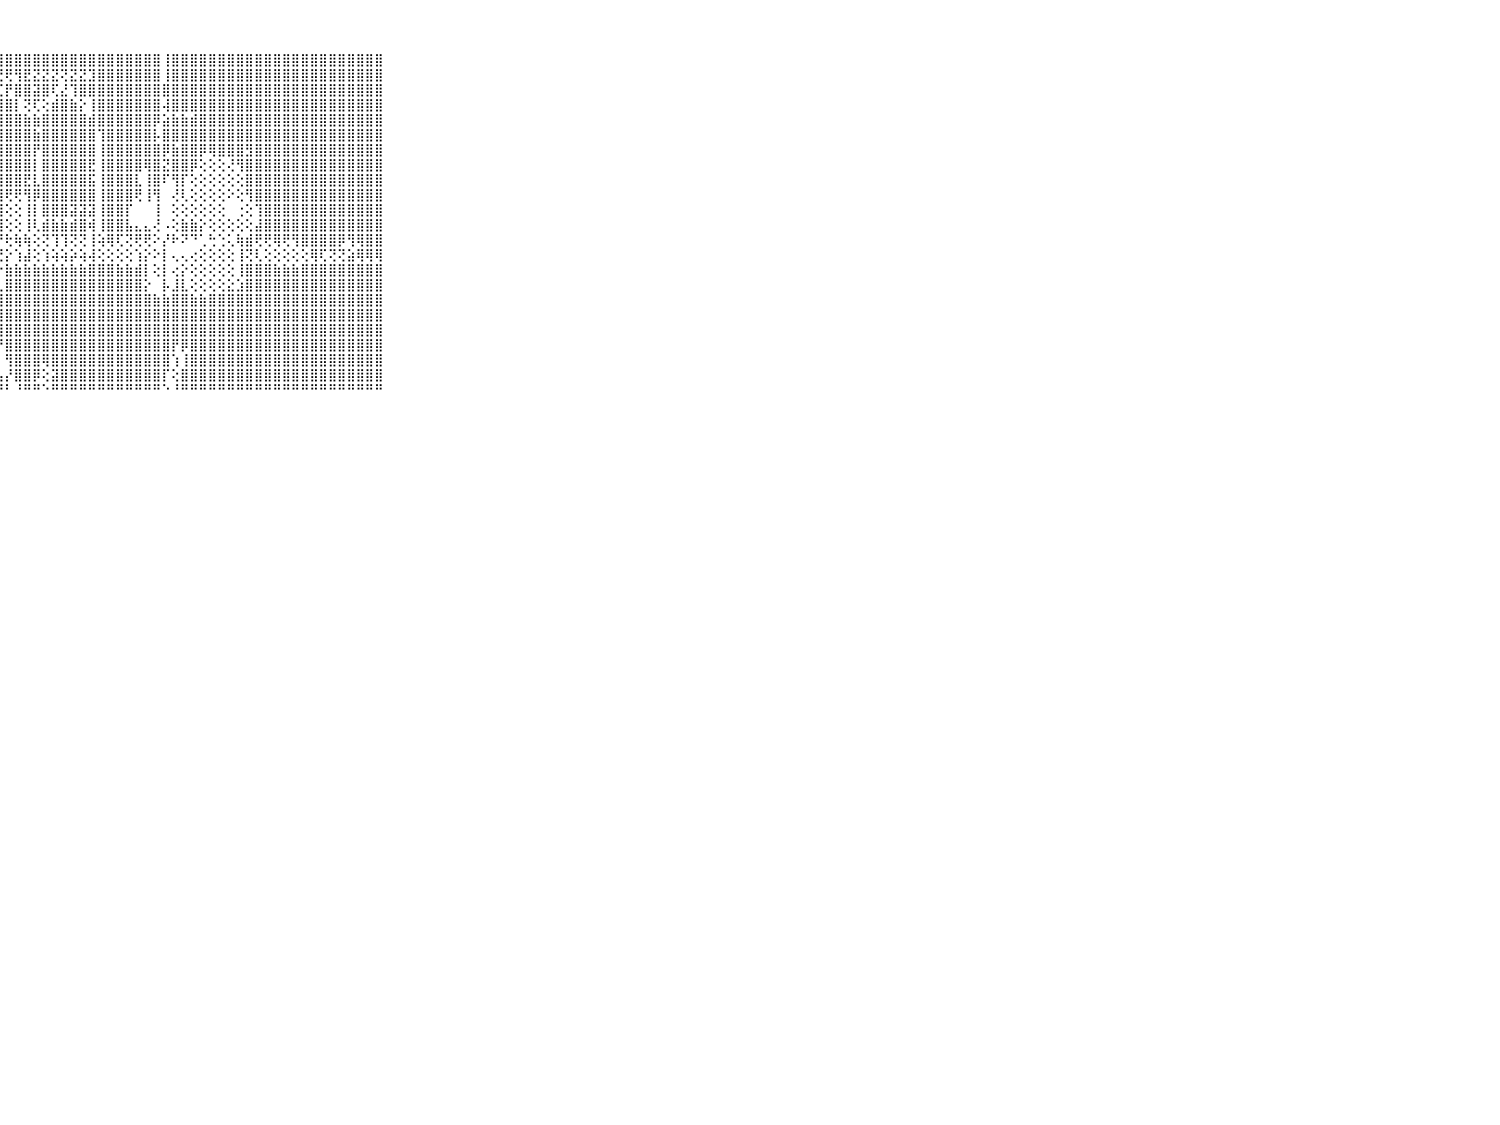

⠀⠀⠀⠀⠀⠀⠀⠀⠀⠀⠀⢑⢕⣿⣿⣿⣿⣿⣿⣿⣿⣿⣿⣿⣿⣿⣿⣿⣿⣿⣿⣿⣿⣿⣿⣿⣿⣿⣿⣿⣿⣿⣿⣿⣿⢸⣿⣿⣿⣿⣿⣿⣿⣿⣿⣿⣿⣿⣿⣿⣿⣿⣿⣿⣿⣿⣿⣿⣿⠀⠀⠀⠀⠀⠀⠀⠀⠀⠀⠀⠀
⠀⠀⠀⠀⠀⠀⠀⠀⠀⠀⠀⢕⢕⣿⣿⣿⣿⣿⡟⢟⢟⢟⢟⢟⢟⣿⢟⢟⢟⢻⣟⣝⣝⣝⢝⣝⣝⣹⣿⣿⣿⣿⣿⣿⣿⢸⣿⣿⣿⣿⣿⣿⣿⣿⣿⣿⣿⣿⣿⣿⣿⣿⣿⣿⣿⣿⣿⣿⣿⠀⠀⠀⠀⠀⠀⠀⠀⠀⠀⠀⠀
⠀⠀⠀⠀⠀⠀⠀⠀⠀⠀⠀⢕⢕⣿⣿⣿⣿⣿⡇⣷⡾⢕⢺⣿⣿⣿⡿⢏⡟⣿⣿⣽⣿⢏⣜⢹⣿⣿⣿⣿⣿⣿⣿⣿⣿⣿⣿⣿⣿⣿⣿⣿⣿⣿⣿⣿⣿⣿⣿⣿⣿⣿⣿⣿⣿⣿⣿⣿⣿⠀⠀⠀⠀⠀⠀⠀⠀⠀⠀⠀⠀
⠀⠀⠀⠀⠀⠀⠀⠀⠀⠀⠀⠀⢕⣿⣿⣿⣿⣿⡟⢏⣱⣾⣷⢝⢝⢝⢱⣾⣿⡇⢝⢏⢕⣾⣿⣷⡕⢸⣿⣿⣿⣿⣿⣿⣿⢼⣿⣿⣿⣿⣿⣿⣿⣿⣿⣿⣿⣿⣿⣿⣿⣿⣿⣿⣿⣿⣿⣿⣿⠀⠀⠀⠀⠀⠀⠀⠀⠀⠀⠀⠀
⠀⠀⠀⠀⠀⠀⠀⠀⠀⠀⠀⢕⡱⣿⣿⣿⣿⣿⣇⣵⣾⣿⣿⣷⣧⢵⣿⣿⣿⣿⣷⣷⣿⣿⣿⣿⣿⣾⣿⣿⣿⣿⣿⣿⡿⣵⣷⣷⣾⣿⣿⣿⣿⣿⣿⣿⣿⣿⣿⣿⣿⣿⣿⣿⣿⣿⣿⣿⣿⠀⠀⠀⠀⠀⠀⠀⠀⠀⠀⠀⠀
⠀⠀⠀⠀⠀⠀⠀⠀⠀⠀⠀⢕⢝⣿⣿⣿⣿⣿⡝⢹⣿⣿⣿⣿⣿⣽⣿⣿⣿⣿⣿⣷⣿⣿⣿⣿⣿⣿⢹⣿⣿⣿⣿⣿⡧⣿⣿⣿⣿⣿⣿⣿⣿⣿⣿⣿⣿⣿⣿⣿⣿⣿⣿⣿⣿⣿⣿⣿⣿⠀⠀⠀⠀⠀⠀⠀⠀⠀⠀⠀⠀
⠀⠀⠀⠀⠀⠀⠀⠀⠀⠀⠀⢕⢕⢸⣿⣿⣿⣿⡇⢸⣿⣿⣿⣿⣿⣿⣿⣿⣿⣿⣿⡟⣿⣿⣿⣿⣿⣿⢸⣿⣿⣿⣿⣿⣿⡿⣷⣿⣿⡿⢿⣿⣿⣿⣻⣿⣿⣿⣿⣿⣿⣿⣿⣿⣿⣿⣿⣿⣿⠀⠀⠀⠀⠀⠀⠀⠀⠀⠀⠀⠀
⠀⠀⠀⠀⠀⠀⠀⠀⠀⠀⠀⢕⢕⢹⣿⣿⣿⣿⢕⢸⣿⣿⣿⣿⣿⣿⣿⣿⣿⣿⣿⡇⣿⣿⣿⣿⣿⣟⢸⣿⣿⣿⣿⢿⣿⣝⣿⣿⡿⢕⢕⢕⢜⢻⣿⣿⣿⣿⣿⣿⣿⣿⣿⣿⣿⣿⣿⣿⣿⠀⠀⠀⠀⠀⠀⠀⠀⠀⠀⠀⠀
⠀⠀⠀⠀⠀⠀⠀⠀⠀⠀⠀⣕⢕⢻⣿⣿⣿⣻⢇⢜⣿⠛⠋⢹⢿⢱⣿⣿⣿⣿⣟⣇⣿⣿⣿⣿⣿⣯⢸⣿⣿⣿⣇⢸⣿⠏⢻⡏⢕⢕⢕⢕⢕⢕⣿⣿⣿⣿⣿⣿⣿⣿⣿⣿⣿⣿⣿⣿⣿⠀⠀⠀⠀⠀⠀⠀⠀⠀⠀⠀⠀
⠀⠀⠀⠀⠀⠀⠀⠀⠀⠀⠀⢝⢷⣾⣿⣿⣿⣿⣵⣿⣿⠀⠀⠀⠁⠘⢿⢻⢟⢟⢻⡿⣿⣿⣿⣿⣿⣿⢸⣿⣿⣿⢟⢸⢻⠀⢜⢇⢕⢕⢕⢕⠕⢕⢻⣿⣿⣿⣿⣿⣿⣿⣿⣿⣿⣿⣿⣿⣿⠀⠀⠀⠀⠀⠀⠀⠀⠀⠀⠀⠀
⠀⠀⠀⠀⠀⠀⠀⠀⠀⠀⠀⢕⢕⢜⣻⣿⣿⣿⢏⢝⣟⡕⠀⠀⠀⠀⢄⢸⢕⢕⢸⡇⣿⣿⣿⣽⣽⣽⢸⣿⣿⡏⠀⠀⢸⠀⢕⢕⢕⢕⢕⢕⠀⢐⢕⢹⣿⣿⣿⣿⣿⣿⣿⣿⣿⣿⣿⣿⣿⠀⠀⠀⠀⠀⠀⠀⠀⠀⠀⠀⠀
⠀⠀⠀⠀⠀⠀⠀⠀⠀⠀⠀⢕⢕⢸⢿⢿⢿⢺⢕⢜⢺⢇⠀⠀⠀⠀⠰⣾⢕⢕⢸⢇⣾⣷⣷⣾⣿⢾⢸⣿⣿⣧⣄⣄⢜⠠⢕⣷⣷⡕⢕⢕⢕⢕⢕⣼⣿⣿⣿⣿⣿⣿⣿⣿⣿⣿⣿⣿⣿⠀⠀⠀⠀⠀⠀⠀⠀⠀⠀⠀⠀
⠀⠀⠀⠀⠀⠀⠀⠀⠀⠀⠀⢕⢅⢜⢟⢟⢝⢜⢕⢕⢗⢇⠀⢔⠀⠀⠀⡟⢗⢷⢷⢕⢝⢹⢹⢝⢝⢸⢵⢿⢏⢝⢟⢟⠕⡜⠗⠝⠙⢁⢓⢑⢅⢷⣾⢟⢟⢿⢟⢻⣿⣿⣿⣿⡿⢻⢿⣿⣿⠀⠀⠀⠀⠀⠀⠀⠀⠀⠀⠀⠀
⠀⠀⠀⠀⠀⠀⠀⠀⠀⠀⠀⢔⢕⢕⢕⢕⢕⢕⢕⢱⢵⢕⠀⠀⠀⠀⠀⢜⡕⢱⣼⢕⢱⢵⢵⡵⢵⢼⢕⢕⢕⢕⢱⡕⠕⡇⢄⢄⢔⢕⢕⢕⢕⢸⢝⢇⢕⢕⢕⢕⢕⢿⢏⢝⢝⣵⢿⢿⢿⠀⠀⠀⠀⠀⠀⠀⠀⠀⠀⠀⠀
⠀⠀⠀⠀⠀⠀⠀⠀⠀⠀⠀⣶⣷⣷⣷⣶⣷⣷⣷⣷⡷⠐⠀⠀⠀⠀⠀⠐⣷⣷⣷⣷⣷⣷⣷⣷⣷⣿⣿⣿⣷⣷⣾⡇⢕⡇⢔⡕⢕⢕⢕⢕⢕⢸⣿⣿⣿⣷⣷⣷⣿⣿⣿⣿⣿⣿⣿⣿⣿⠀⠀⠀⠀⠀⠀⠀⠀⠀⠀⠀⠀
⠀⠀⠀⠀⠀⠀⠀⠀⠀⠀⠀⣿⣿⣿⣿⣿⣿⣿⣿⣿⢕⢐⠀⢀⡄⢔⢔⢄⣿⣿⣿⣿⣿⣿⣿⣿⣿⣿⣿⣿⣿⣿⣿⡕⠀⡧⣸⣇⢕⢕⢕⢕⣕⣱⣿⣿⣿⣿⣿⣿⣿⣿⣿⣿⣿⣿⣿⣿⣿⠀⠀⠀⠀⠀⠀⠀⠀⠀⠀⠀⠀
⠀⠀⠀⠀⠀⠀⠀⠀⠀⠀⠀⣿⣿⣿⣿⣿⣿⣿⣿⢇⢕⠀⢄⣾⣷⢕⠕⢸⣿⣿⣿⣿⣿⣿⣿⣿⣿⣿⣿⣿⣿⣿⣿⣿⣷⣷⣿⣿⣷⣷⣿⣿⣿⣿⣿⣿⣿⣿⣿⣿⣿⣿⣿⣿⣿⣿⣿⣿⣿⠀⠀⠀⠀⠀⠀⠀⠀⠀⠀⠀⠀
⠀⠀⠀⠀⠀⠀⠀⠀⠀⠀⠀⣿⣿⣿⣿⣿⣿⣿⡿⢕⠀⣰⣿⣿⣿⢑⠀⣼⣿⣿⣿⣿⣿⣿⣿⣿⣿⣿⣿⣿⣿⣿⣿⣿⣿⣿⣿⣿⣿⣿⣿⣿⣿⣿⣿⣿⣿⣿⣿⣿⣿⣿⣿⣿⣿⣿⣿⣿⣿⠀⠀⠀⠀⠀⠀⠀⠀⠀⠀⠀⠀
⠀⠀⠀⠀⠀⠀⠀⠀⠀⠀⠀⣿⣿⣿⣿⣿⣿⣿⡇⠁⢰⣿⣿⣿⣿⡕⠀⢿⣿⣿⣿⣿⣿⣿⣿⣿⣿⣿⣿⣿⣿⣿⣿⣿⣿⣿⣿⣿⣿⣿⣿⣿⣿⣿⣿⣿⣿⣿⣿⣿⣿⣿⣿⣿⣿⣿⣿⣿⣿⠀⠀⠀⠀⠀⠀⠀⠀⠀⠀⠀⠀
⠀⠀⠀⠀⠀⠀⠀⠀⠀⠀⠀⣿⣿⣿⣿⣿⣿⣿⠁⠀⢸⣿⣿⣿⣿⡇⠀⠜⣿⣿⣿⣿⣿⣿⣿⣿⣿⣿⣿⣿⣿⣿⣿⣿⣿⣿⡟⡿⣿⣿⣿⣿⣿⣿⣿⣿⣿⣿⣿⣿⣿⣿⣿⣿⣿⣿⣿⣿⣿⠀⠀⠀⠀⠀⠀⠀⠀⠀⠀⠀⠀
⠀⠀⠀⠀⠀⠀⠀⠀⠀⠀⠀⣿⣿⣿⣿⣿⣿⣿⠀⠀⣼⣿⣿⣿⣿⣷⠀⠀⢻⣿⣿⣿⢿⣿⣿⣿⣿⣿⣿⣿⣿⣿⣿⣿⣿⣿⢱⢸⣿⣿⣿⣿⣿⣿⣿⣿⣿⣿⣿⣿⣿⣿⣿⣿⣿⣿⣿⣿⣿⠀⠀⠀⠀⠀⠀⠀⠀⠀⠀⠀⠀
⠀⠀⠀⠀⠀⠀⠀⠀⠀⠀⠀⣿⣿⣿⣿⣿⣿⣿⣷⣾⣿⣿⣿⣿⣿⣿⣕⣠⡜⣿⣿⡿⢕⣽⣿⣿⣿⣿⣿⣿⣿⣿⣿⣿⣿⡏⢕⣿⣿⣿⣿⣿⣿⣿⣿⣿⣿⣿⣿⣿⣿⣿⣿⣿⣿⣿⣿⣿⣿⠀⠀⠀⠀⠀⠀⠀⠀⠀⠀⠀⠀
⠀⠀⠀⠀⠀⠀⠀⠀⠀⠀⠀⠛⠛⠛⠛⠛⠛⠛⠛⠛⠛⠛⠛⠛⠛⠛⠛⠛⠃⠘⠛⠛⠑⠛⠛⠛⠛⠛⠛⠛⠛⠛⠛⠛⠛⠑⠘⠛⠛⠛⠛⠛⠛⠛⠛⠛⠛⠛⠛⠛⠛⠛⠛⠛⠛⠛⠛⠛⠛⠀⠀⠀⠀⠀⠀⠀⠀⠀⠀⠀⠀